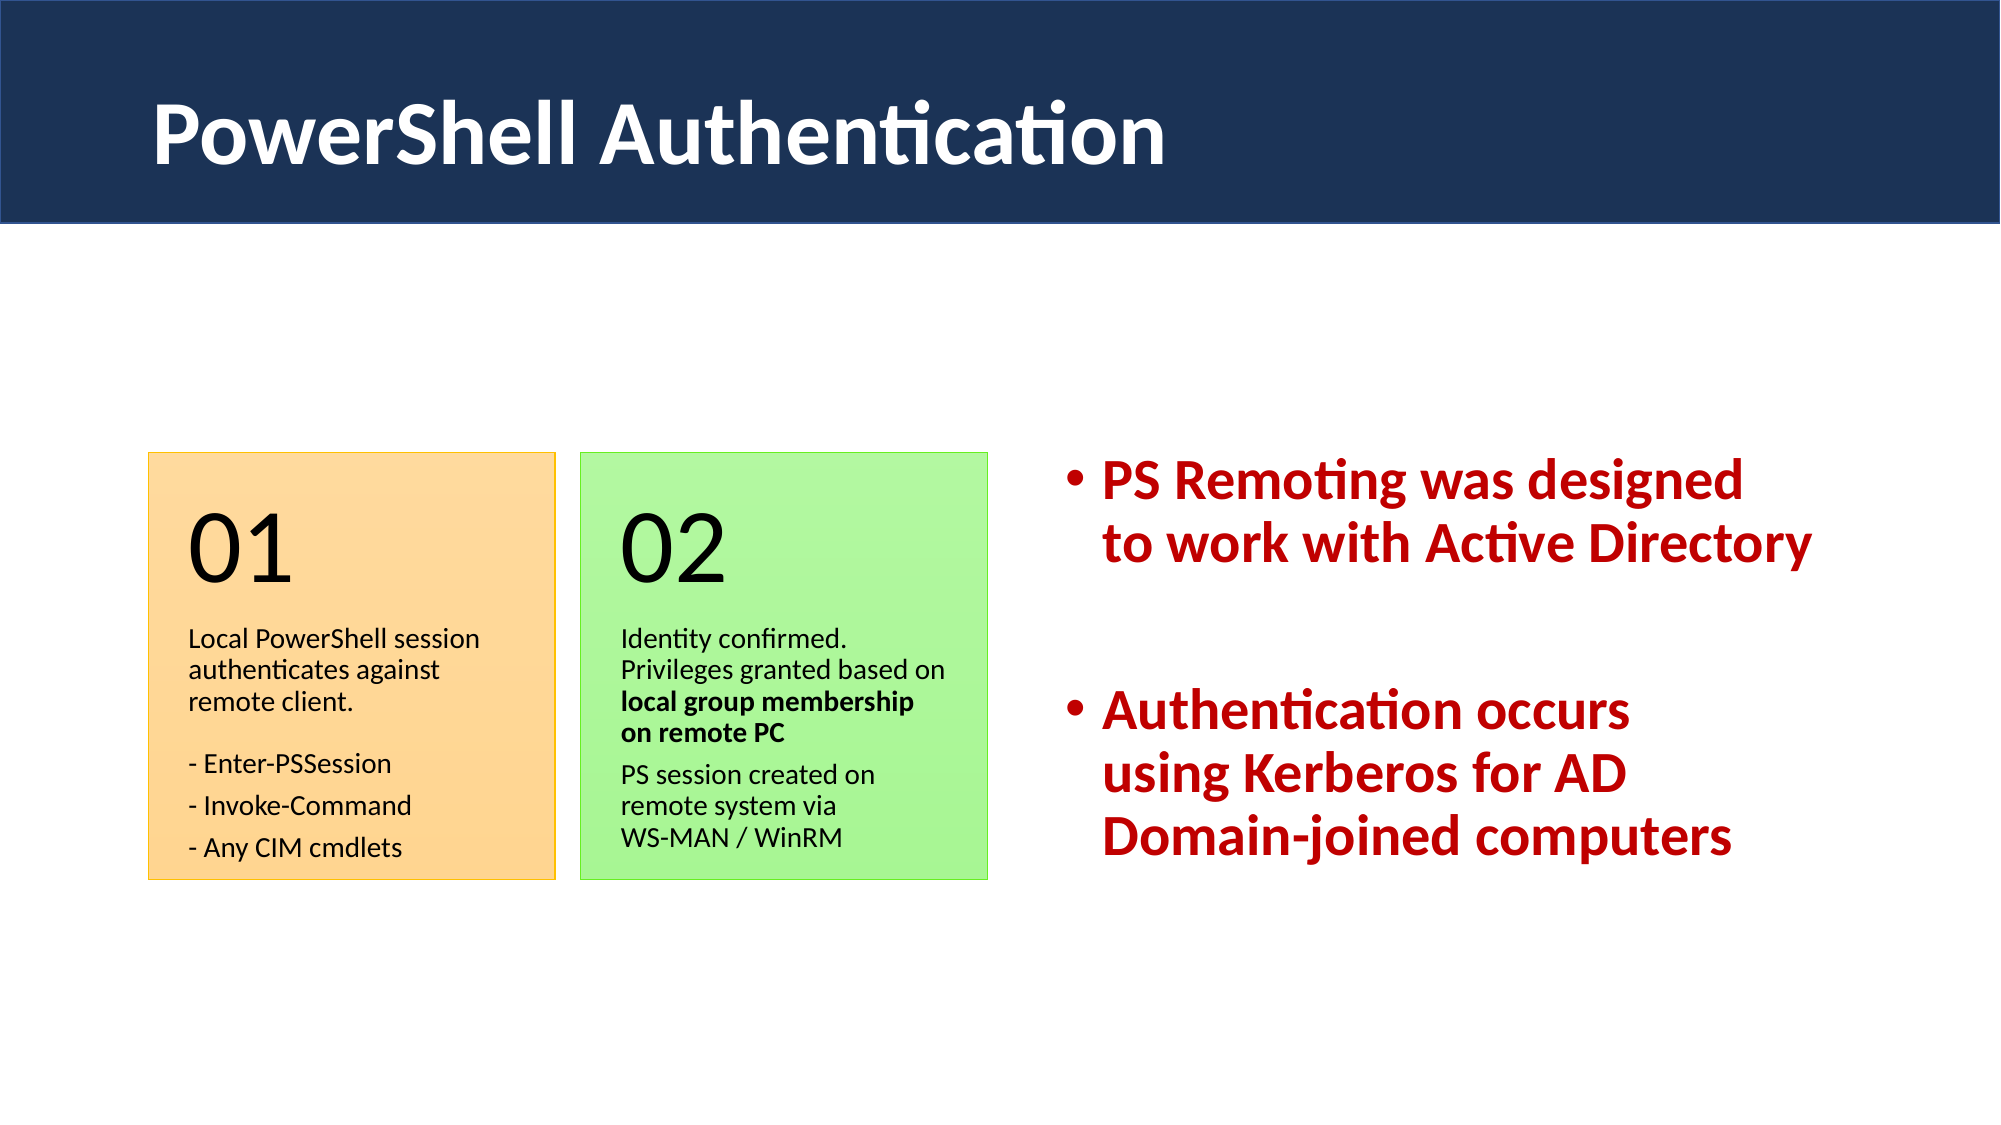

# PowerShell Authentication

01
PS Remoting was designed
to work with Active Directory

Authentication occurs
using Kerberos for AD
Domain-joined computers

Local PowerShell session authenticates against remote client.
- Enter-PSSession
- Invoke-Command
- Any CIM cmdlets

02

Identity confirmed. Privileges granted based on local group membership on remote PC
PS session created on remote system via
WS-MAN / WinRM

01

02